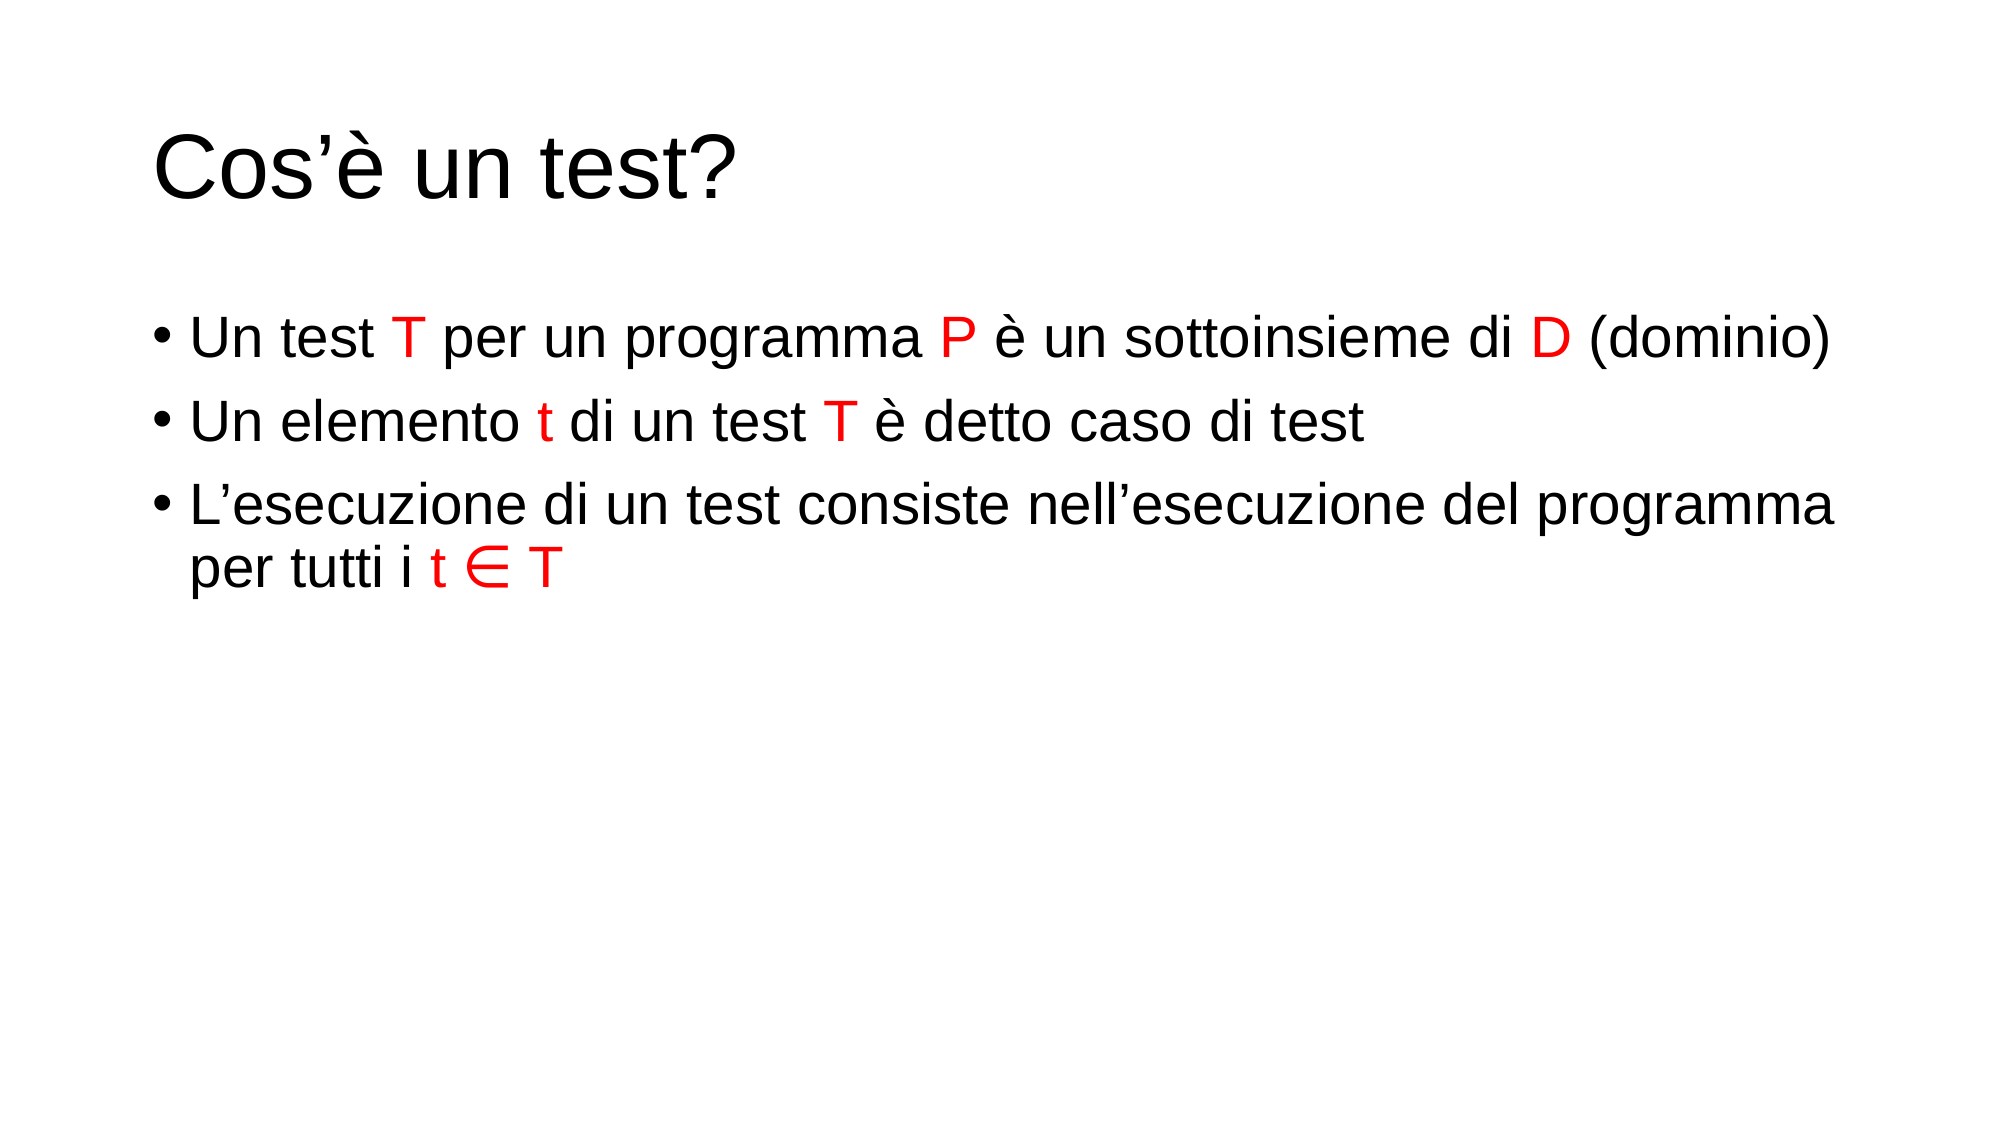

# Cos’è un test?
Un test T per un programma P è un sottoinsieme di D (dominio)
Un elemento t di un test T è detto caso di test
L’esecuzione di un test consiste nell’esecuzione del programma per tutti i t ∈ T